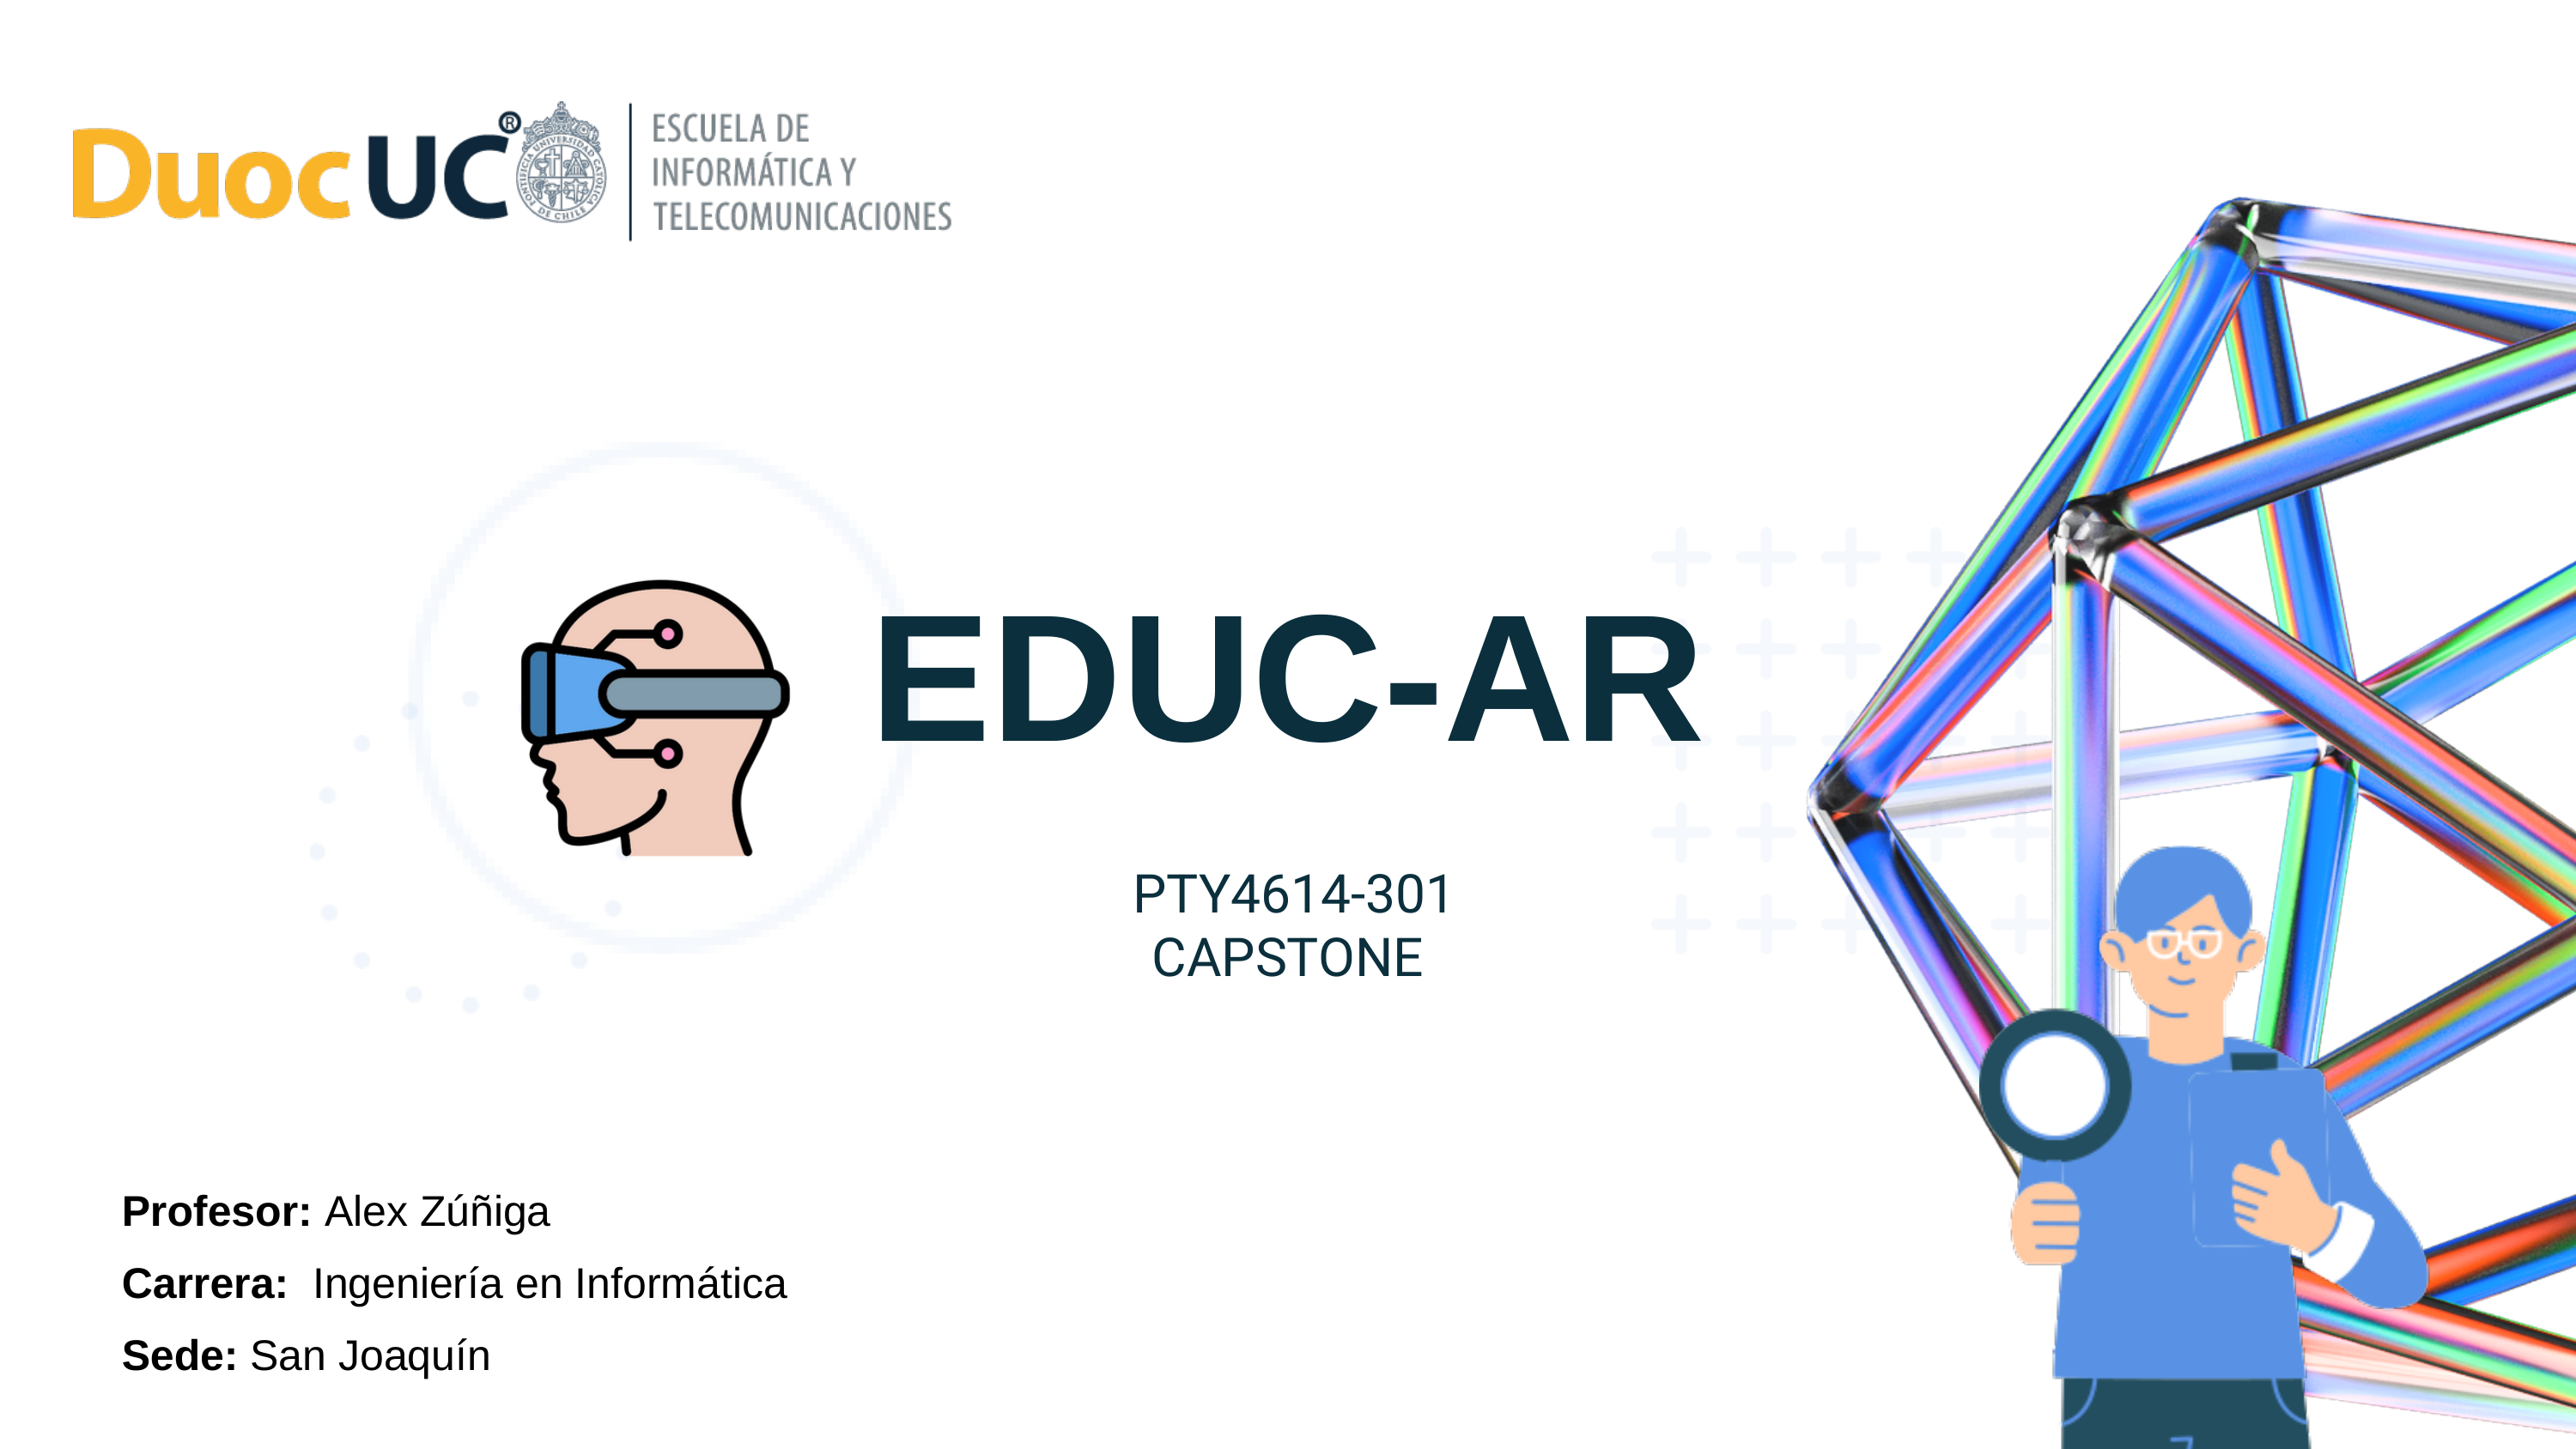

EDUC-AR

 PTY4614-301
CAPSTONE

Profesor: Alex Zúñiga
Carrera:  Ingeniería en Informática
Sede: San Joaquín